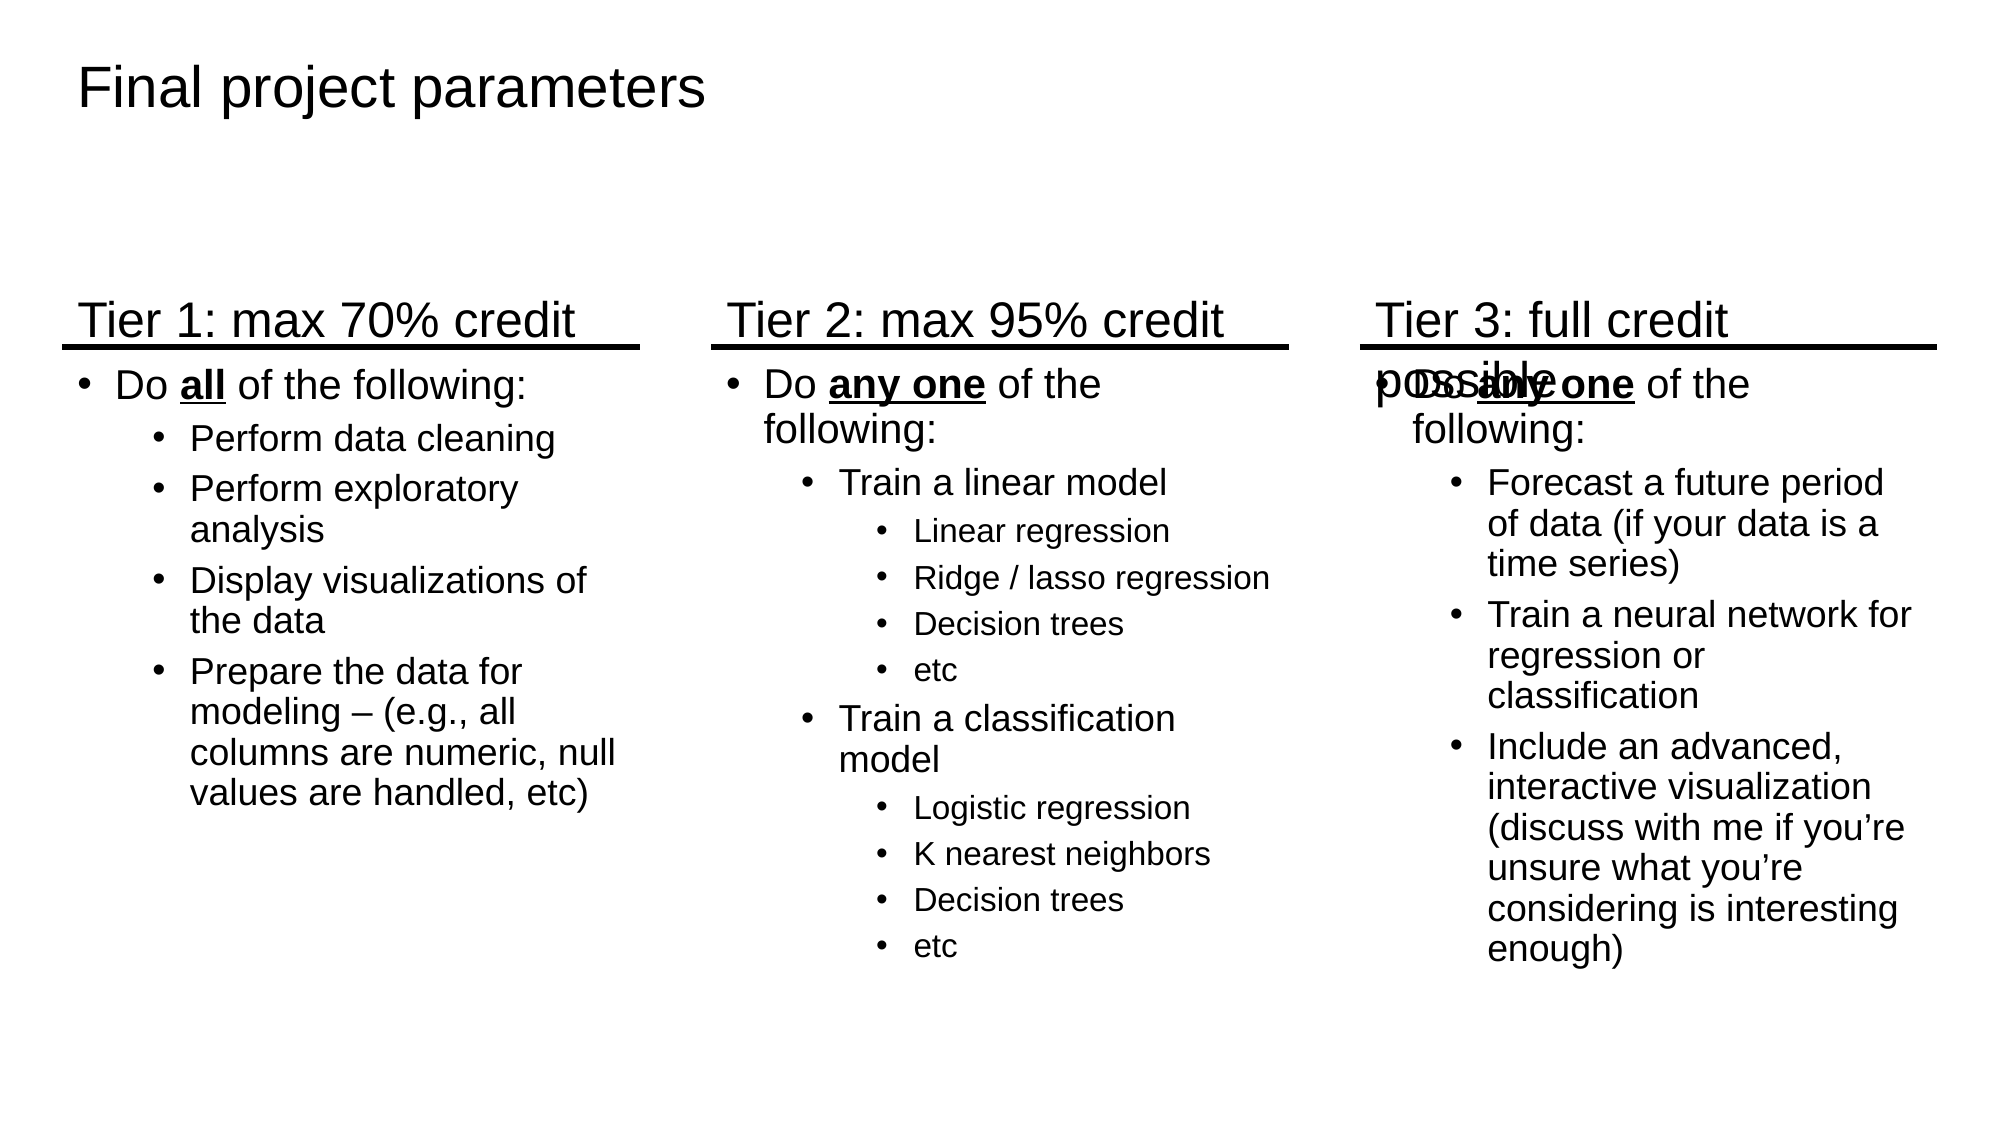

# Final project parameters
Tier 1: max 70% credit
Tier 2: max 95% credit
Tier 3: full credit possible
Do any one of the following:
Forecast a future period of data (if your data is a time series)
Train a neural network for regression or classification
Include an advanced, interactive visualization (discuss with me if you’re unsure what you’re considering is interesting enough)
Do all of the following:
Perform data cleaning
Perform exploratory analysis
Display visualizations of the data
Prepare the data for modeling – (e.g., all columns are numeric, null values are handled, etc)
Do any one of the following:
Train a linear model
Linear regression
Ridge / lasso regression
Decision trees
etc
Train a classification model
Logistic regression
K nearest neighbors
Decision trees
etc